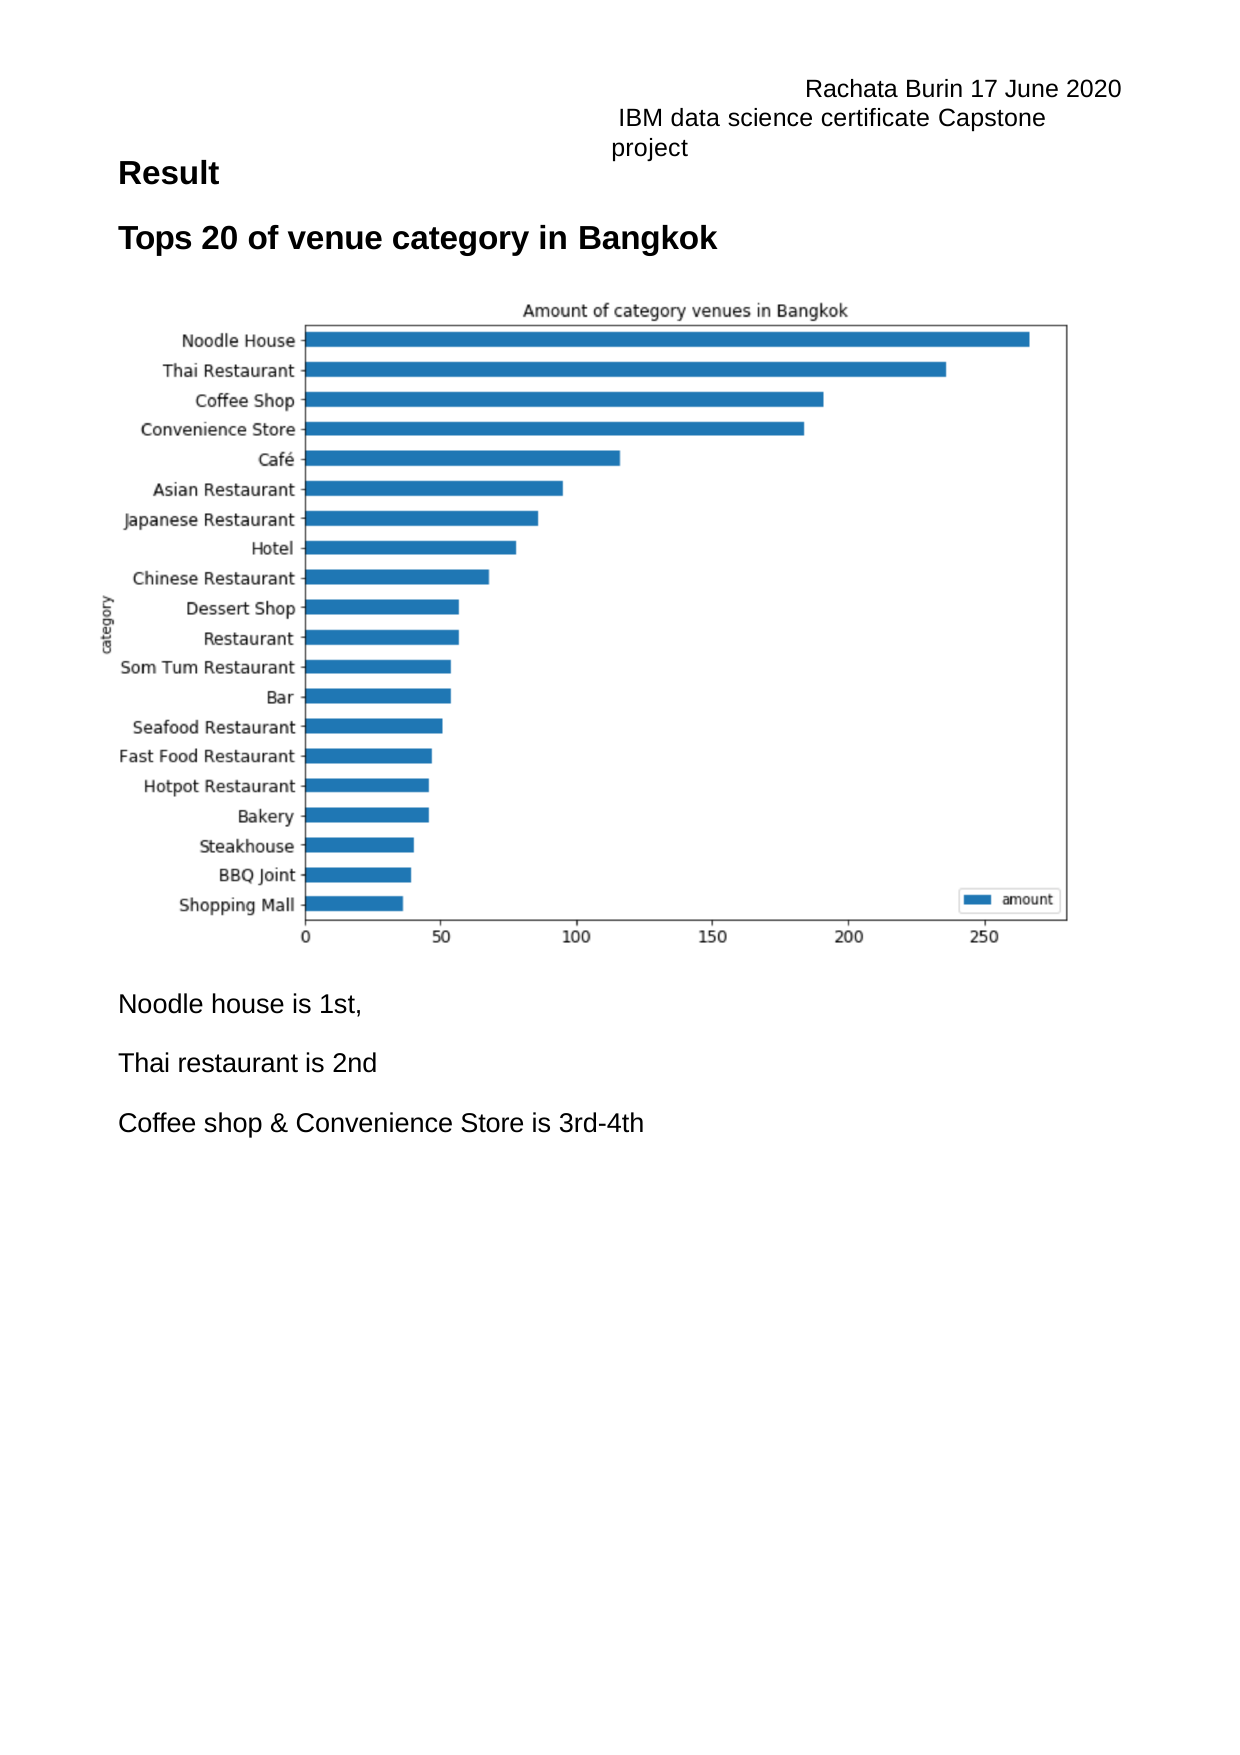

Rachata Burin 17 June 2020  IBM data science certificate Capstone project
Result
Tops 20 of venue category in Bangkok

Noodle house is 1st,

Thai restaurant is 2nd

Coffee shop & Convenience Store is 3rd-4th